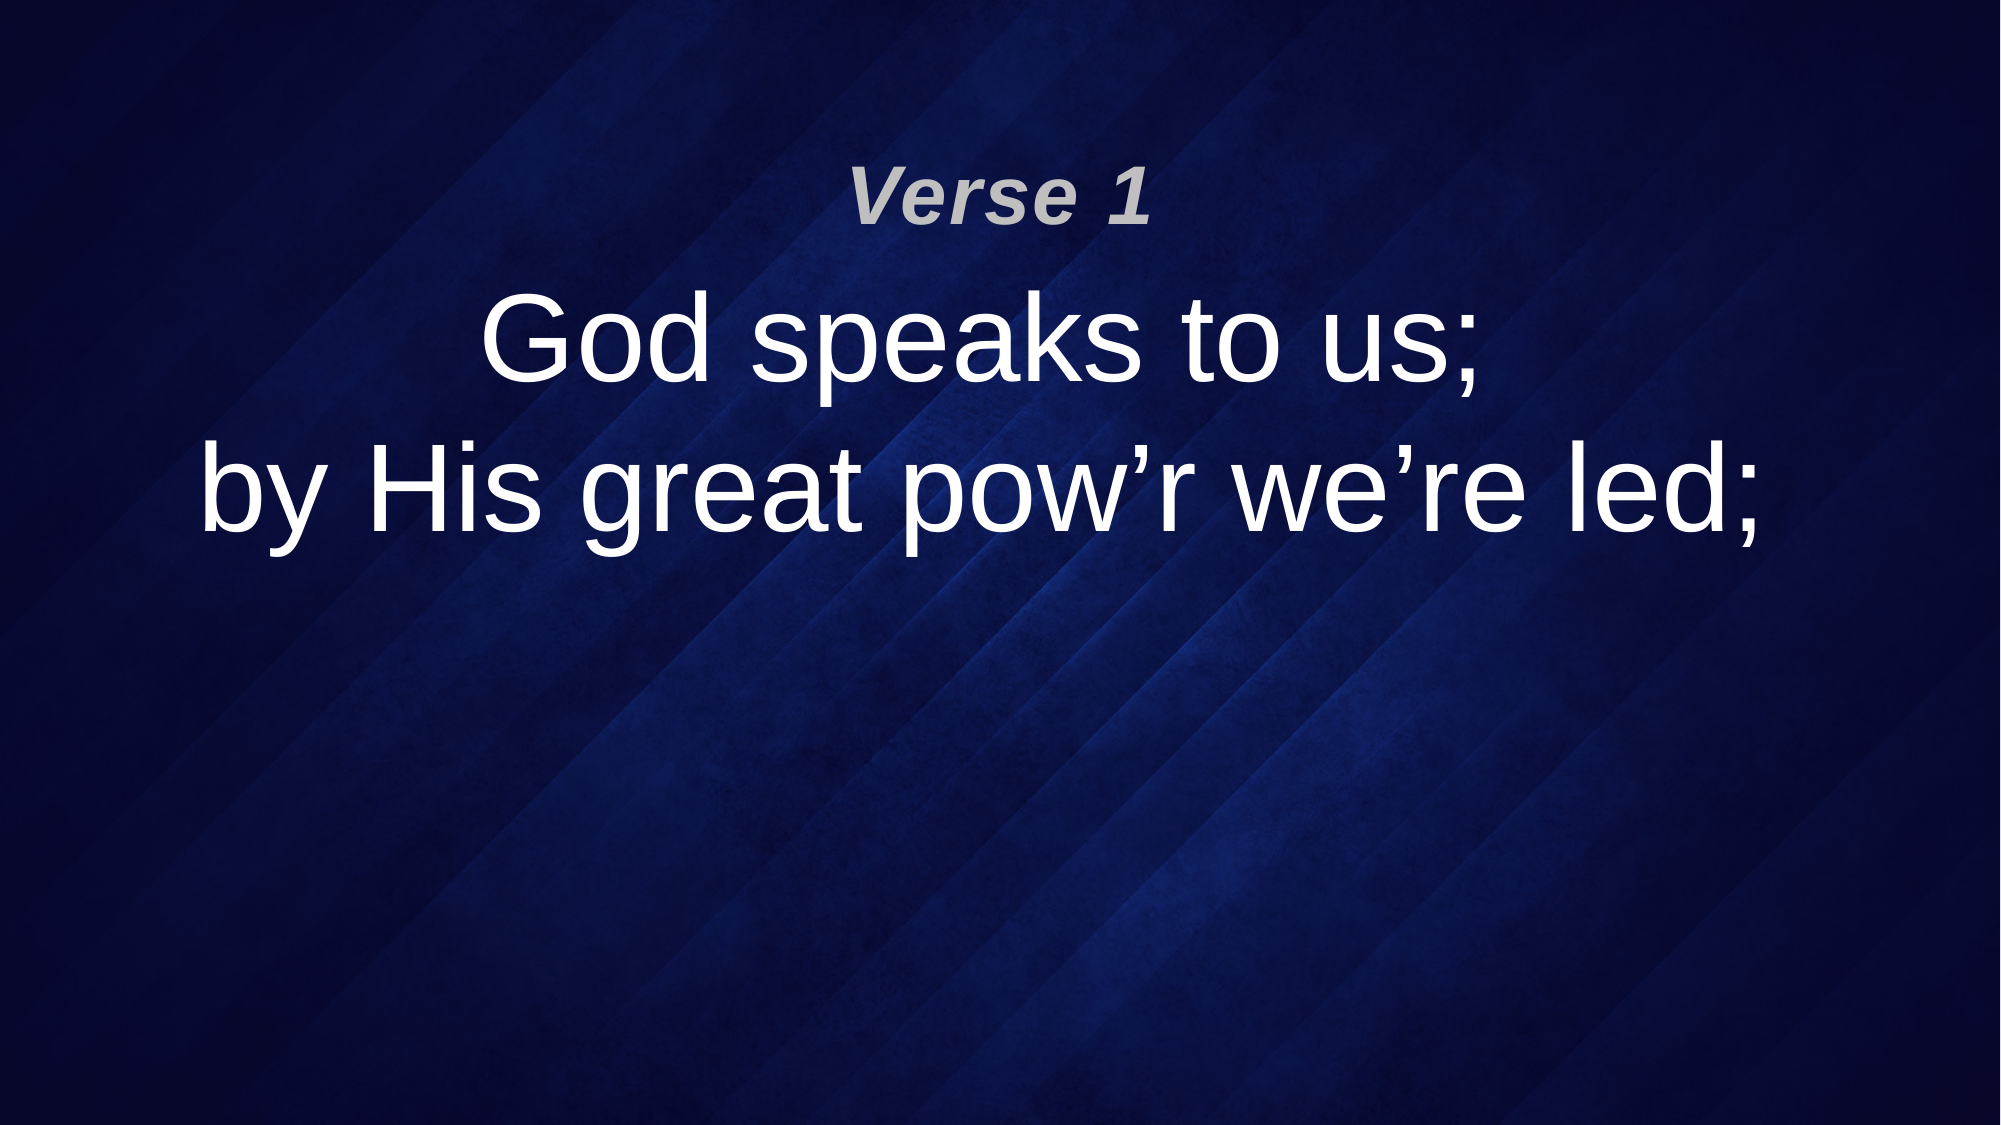

Verse 1
# God speaks to us; by His great pow’r we’re led;